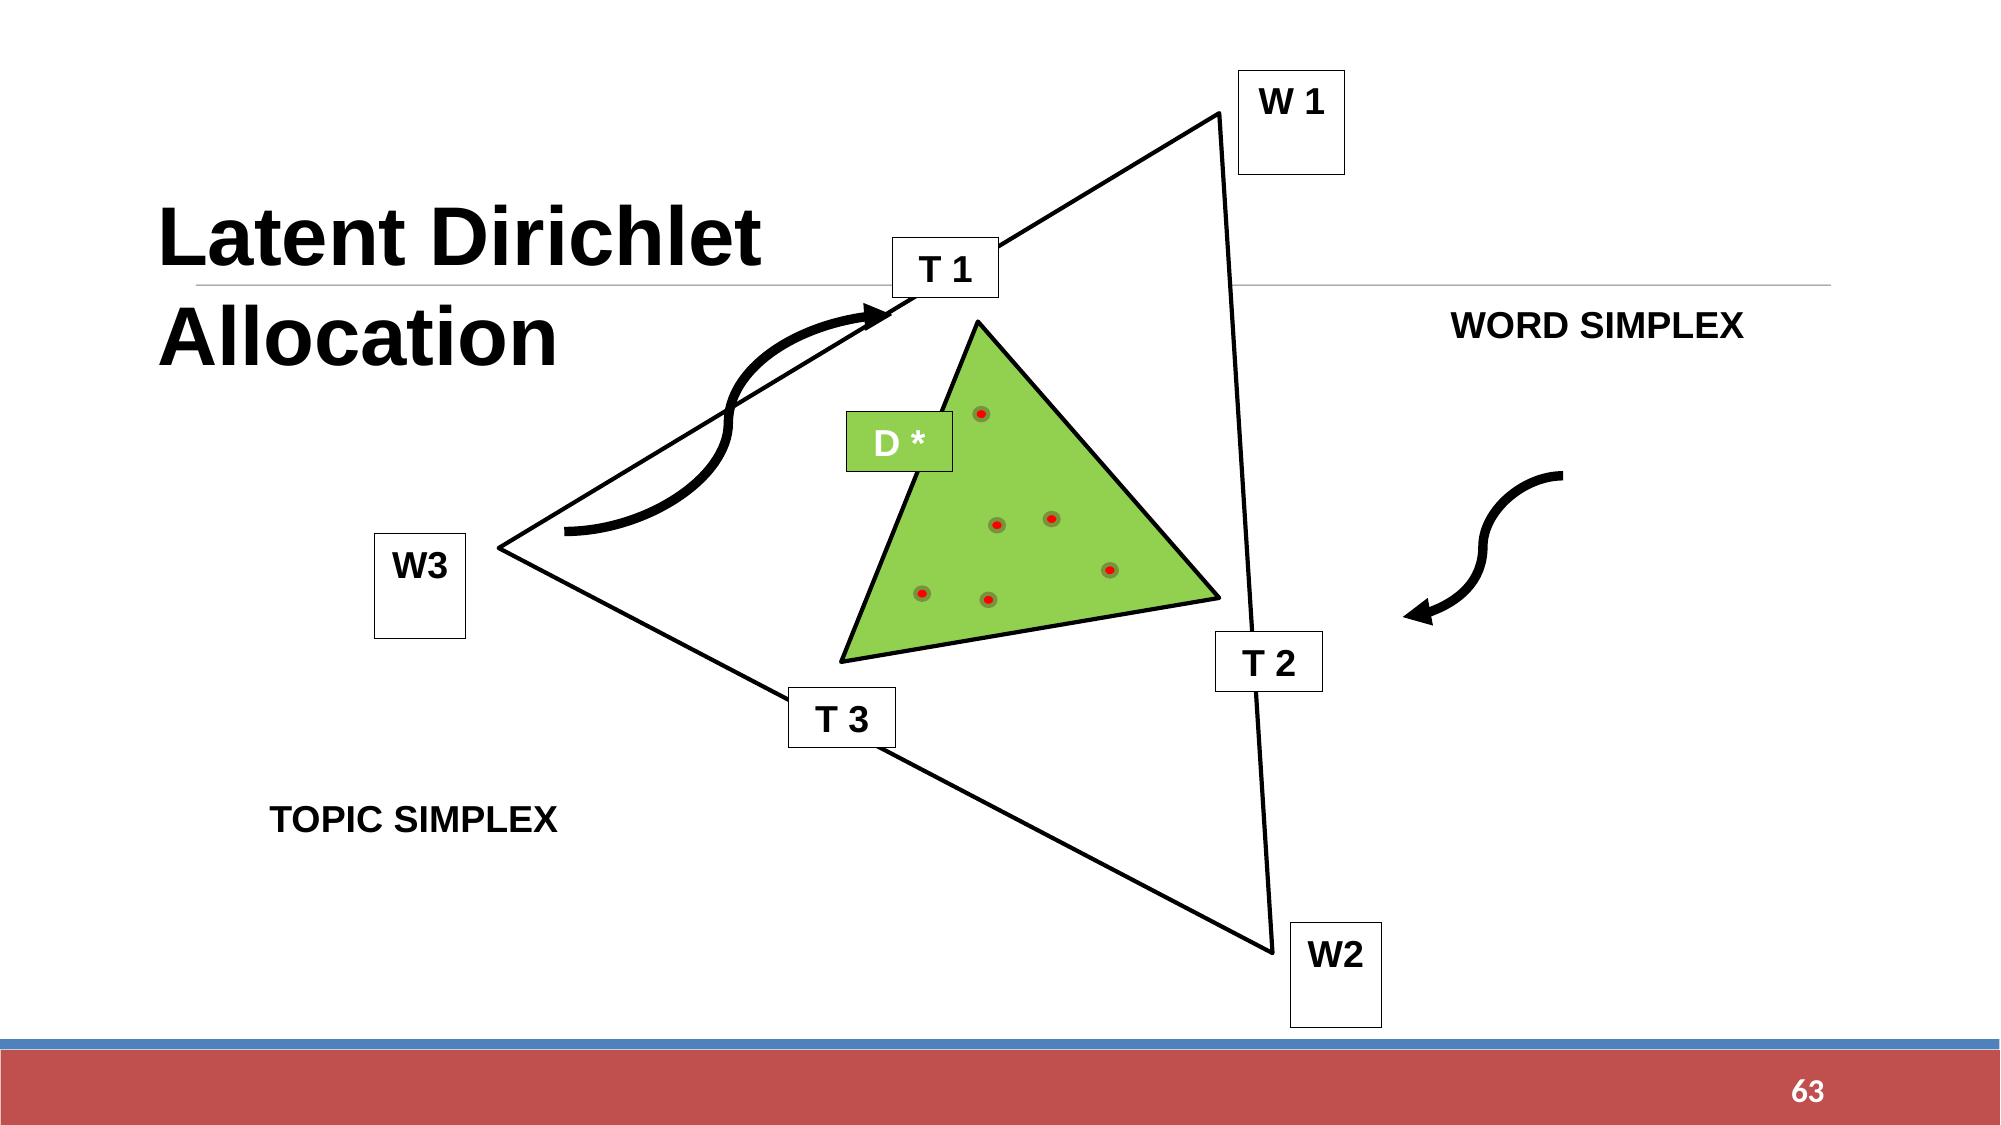

W 1

Latent Dirichlet Allocation
T 1
WORD SIMPLEX

D *

W3

T 2
T 3
 TOPIC SIMPLEX
W2
63